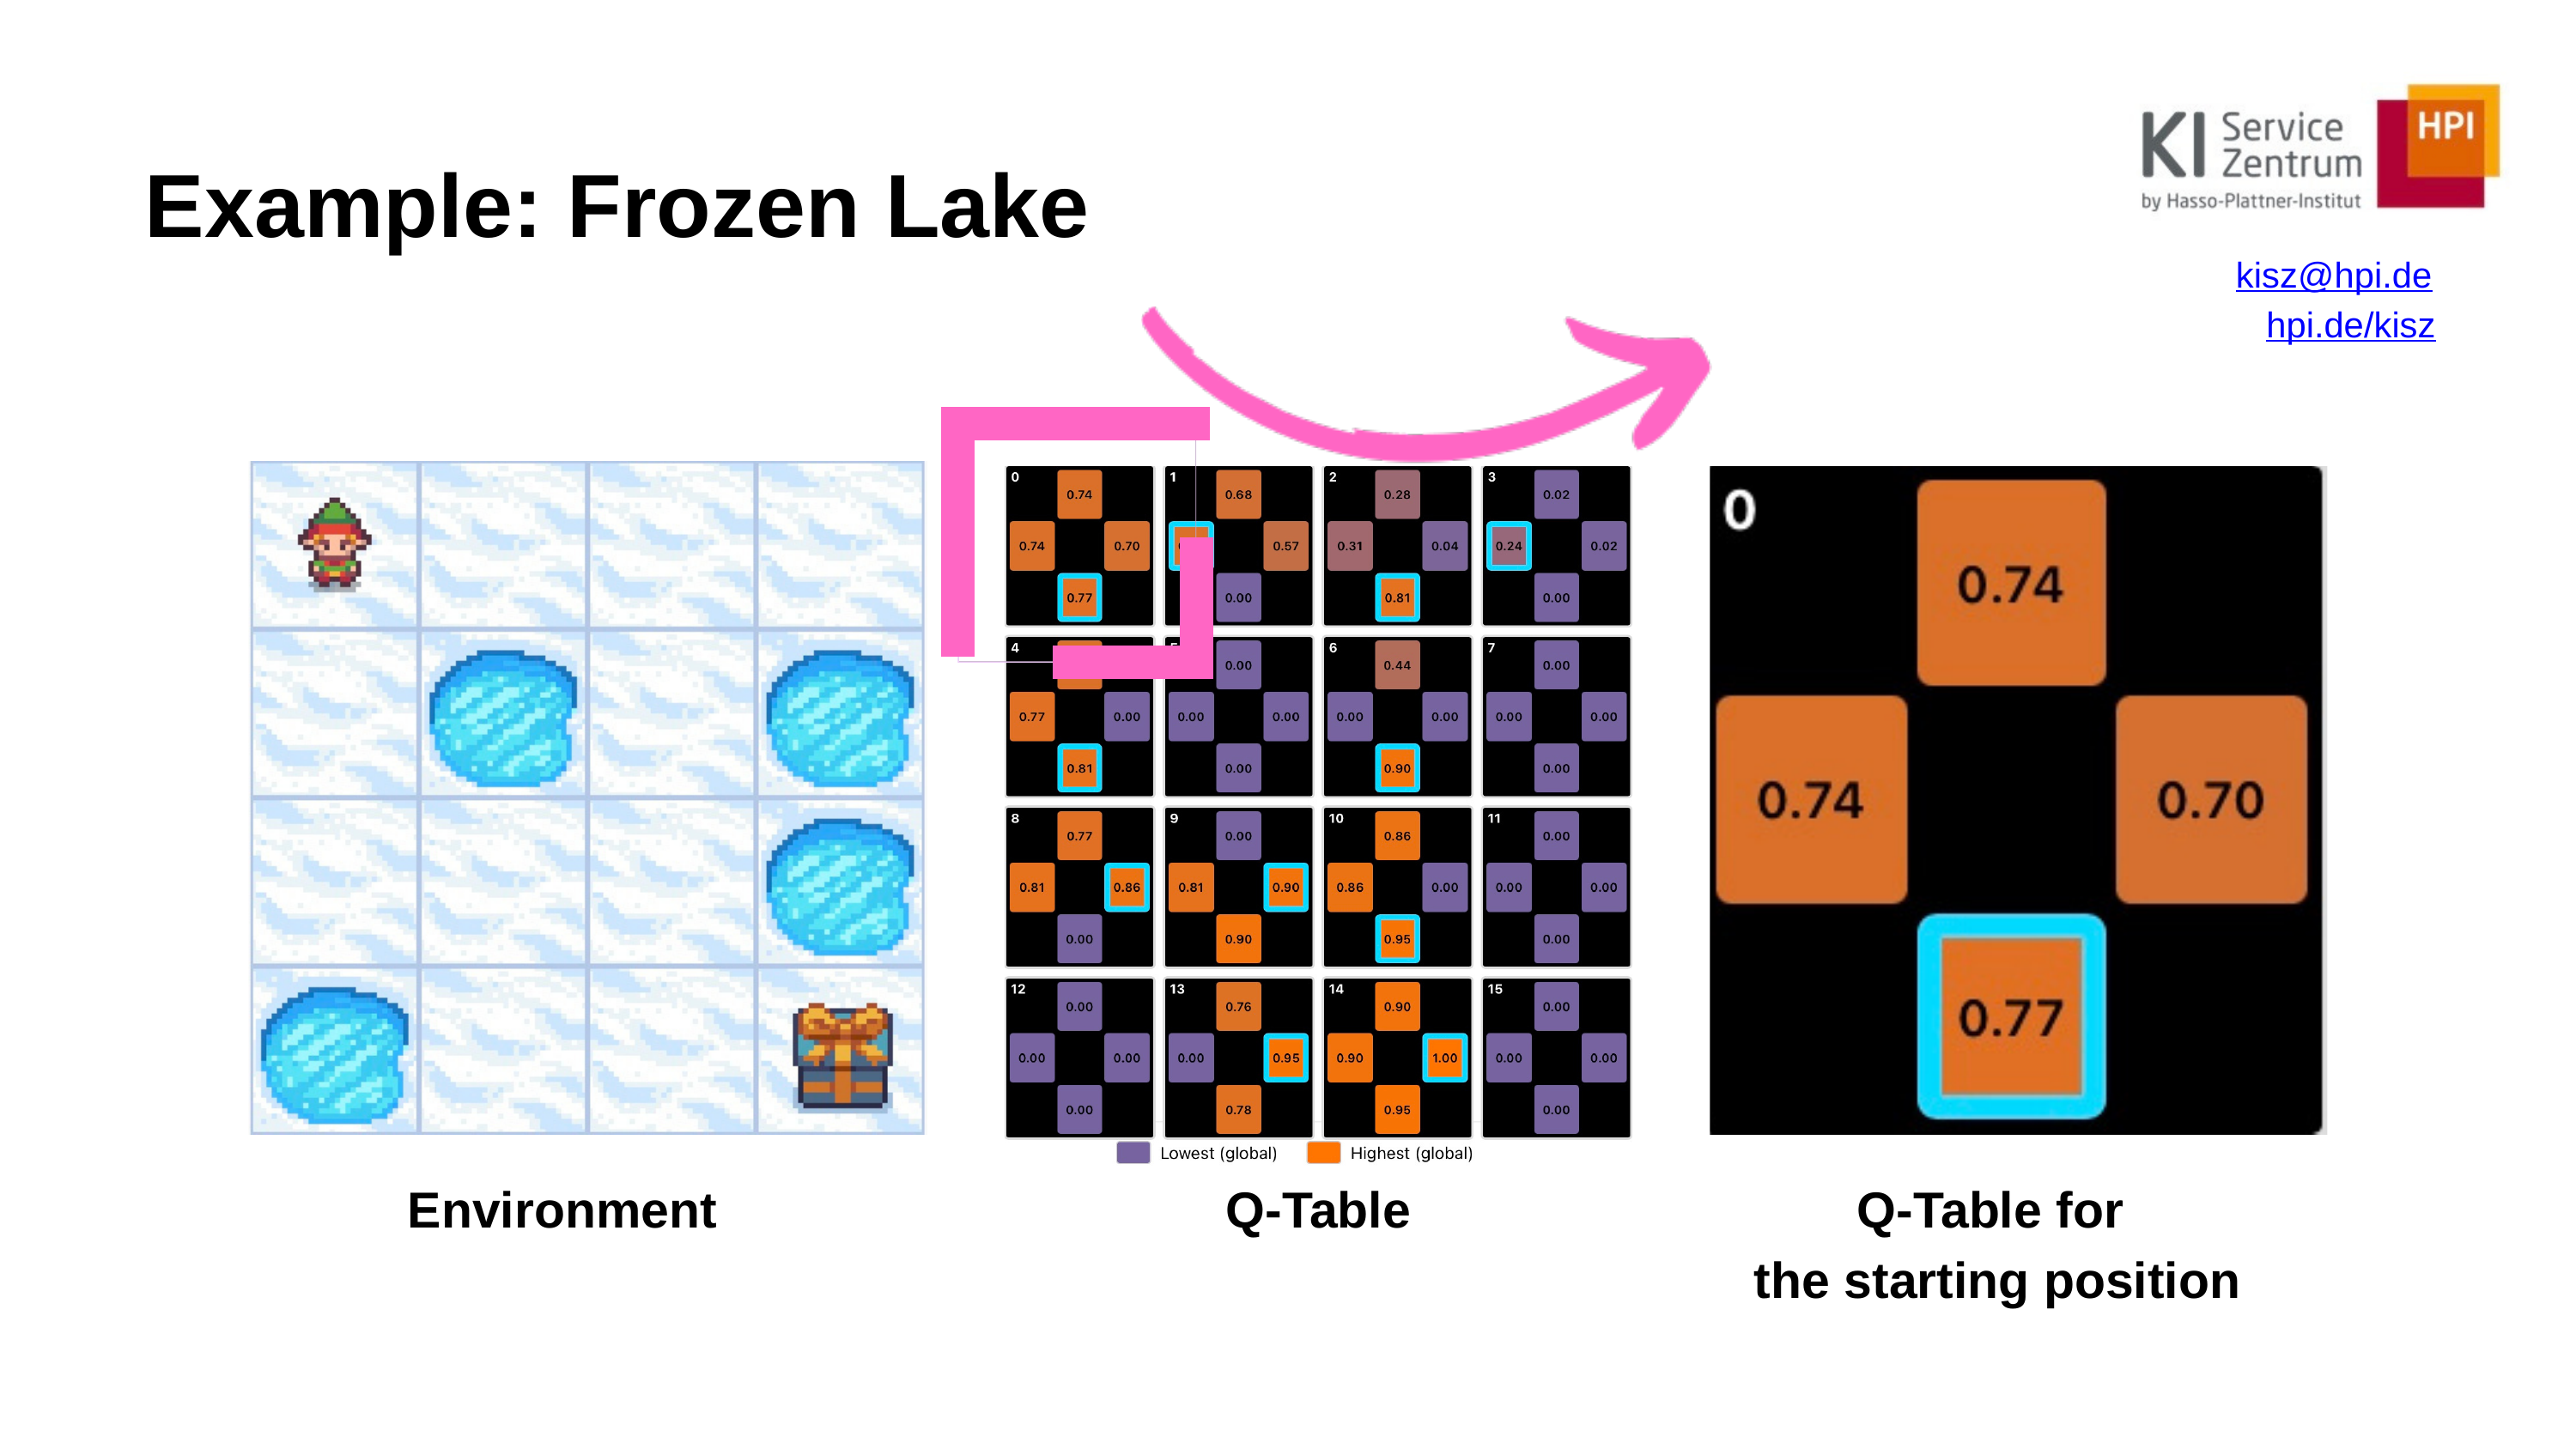

Example: Frozen Lake
kisz@hpi.de
hpi.de/kisz

Environment
Q-Table
Q-Table for
the starting position